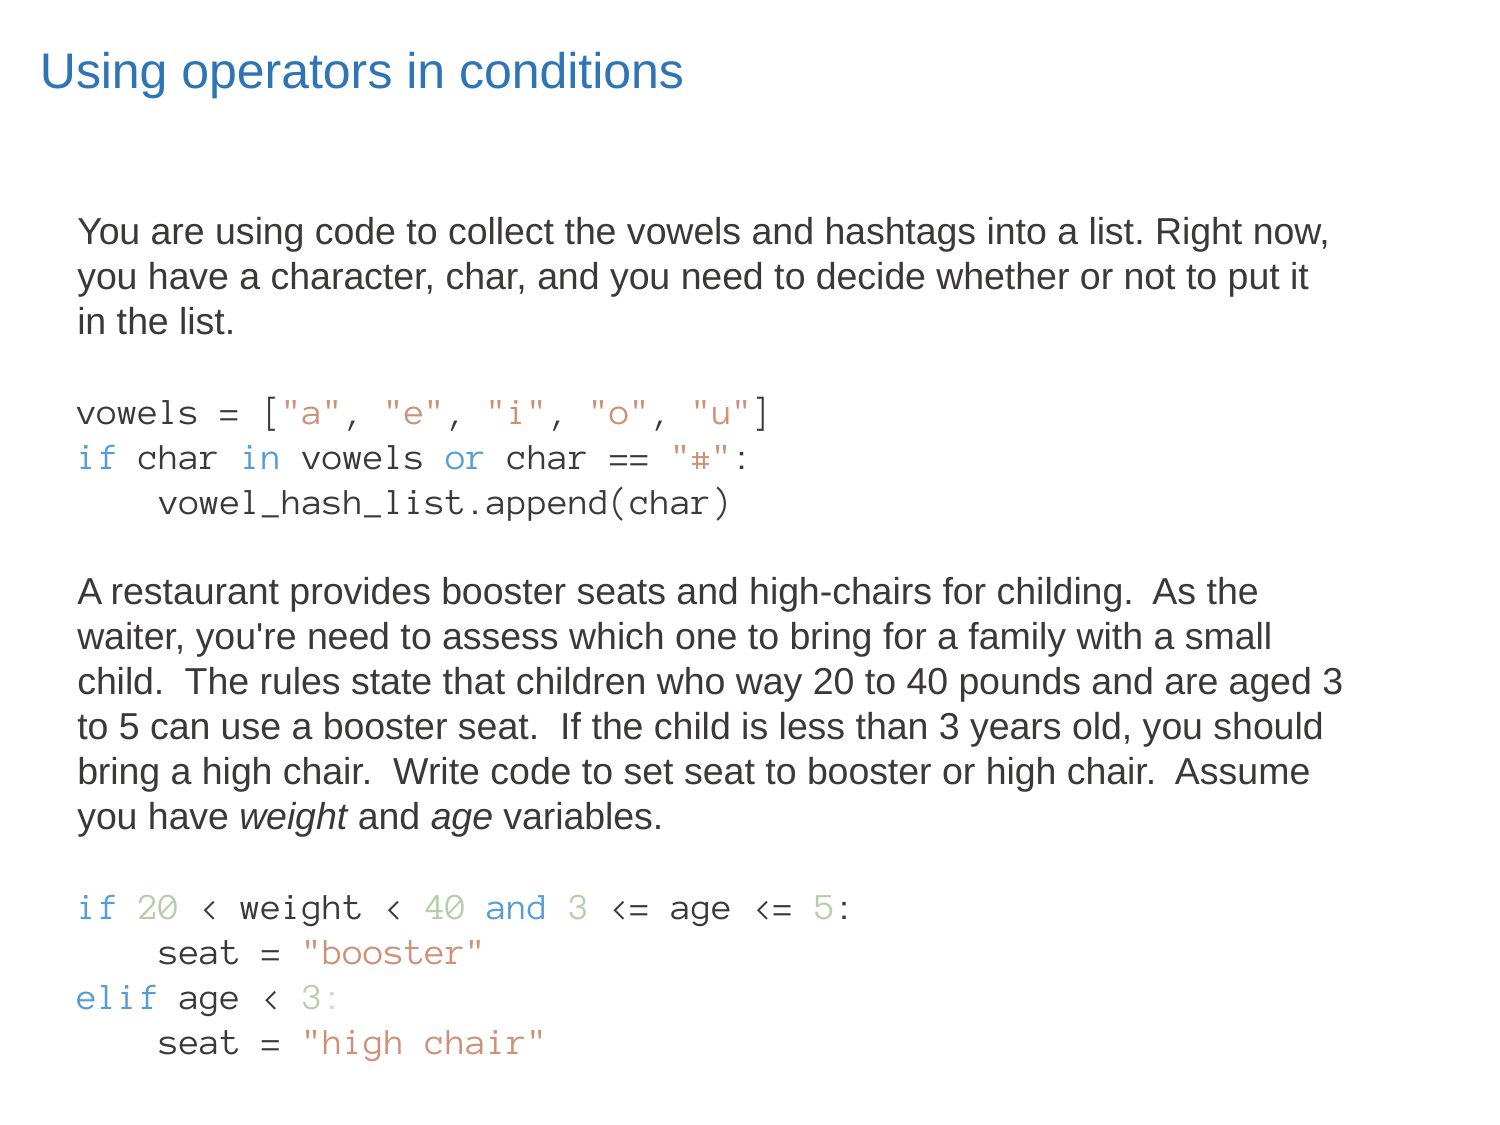

# Using operators in conditions
You are using code to collect the vowels and hashtags into a list. Right now, you have a character, char, and you need to decide whether or not to put it in the list.

vowels = ["a", "e", "i", "o", "u"]
if char in vowels or char == "#":
    vowel_hash_list.append(char)

A restaurant provides booster seats and high-chairs for childing.  As the waiter, you're need to assess which one to bring for a family with a small child.  The rules state that children who way 20 to 40 pounds and are aged 3 to 5 can use a booster seat.  If the child is less than 3 years old, you should bring a high chair.  Write code to set seat to booster or high chair.  Assume you have weight and age variables.

if 20 < weight < 40 and 3 <= age <= 5:
    seat = "booster"
elif age < 3:
    seat = "high chair"